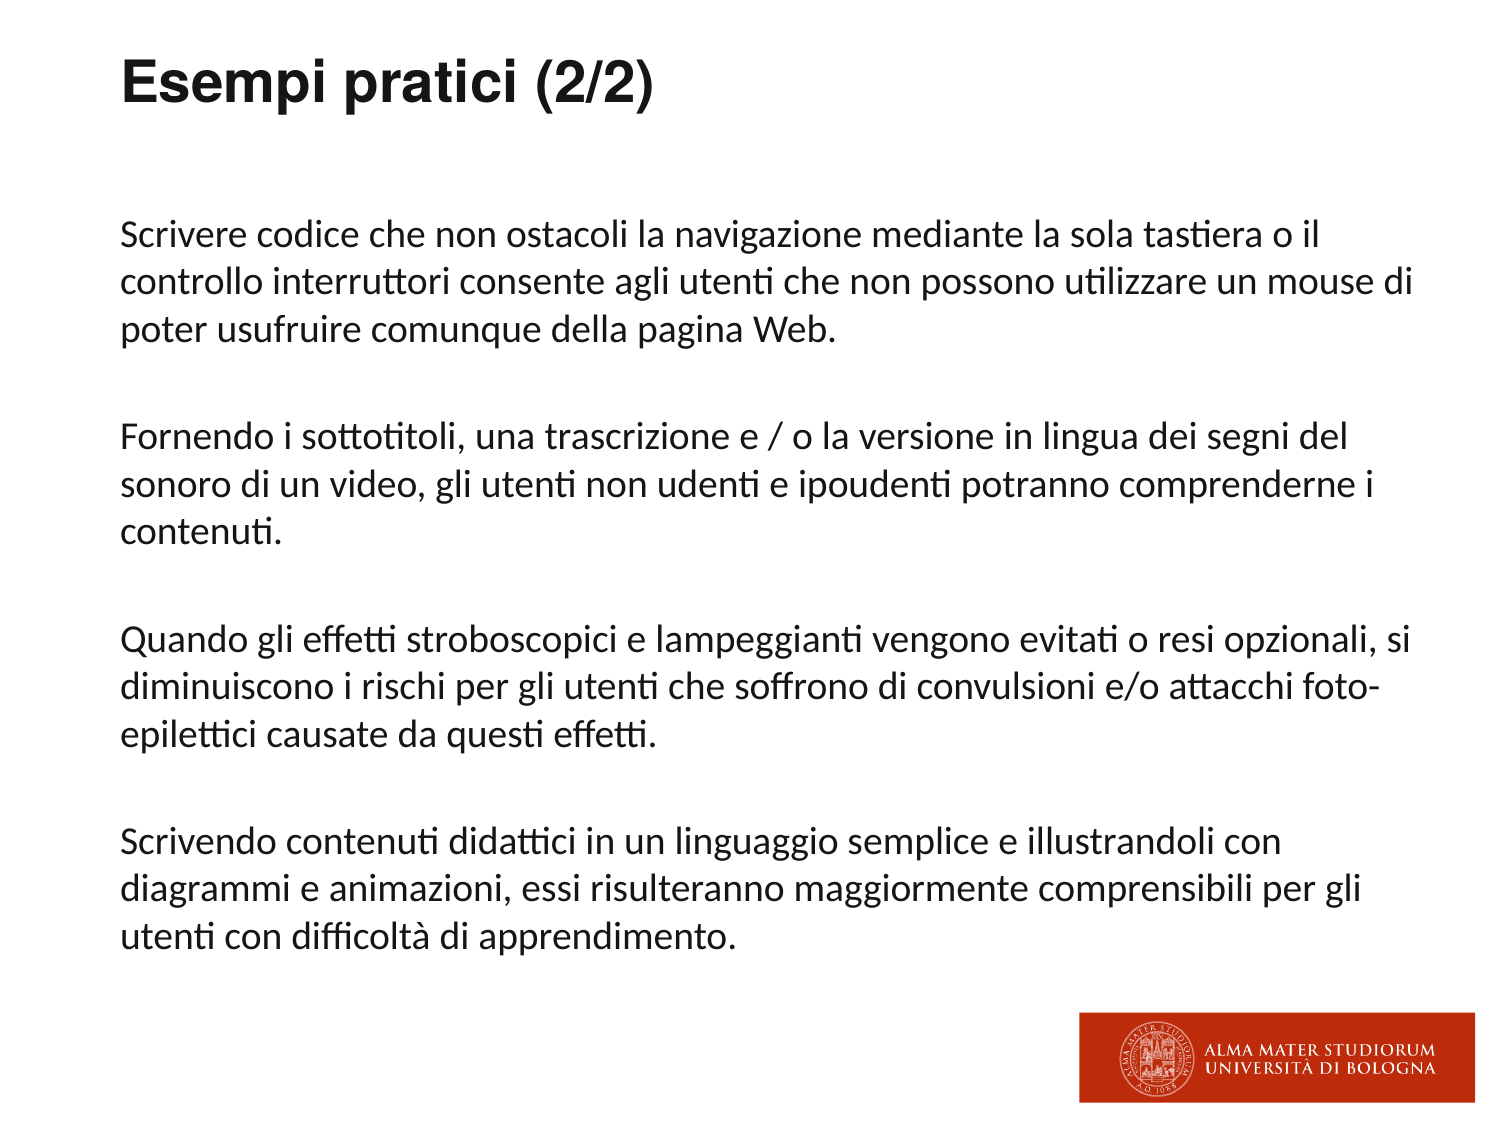

# Esempi pratici (2/2)
Scrivere codice che non ostacoli la navigazione mediante la sola tastiera o il controllo interruttori consente agli utenti che non possono utilizzare un mouse di poter usufruire comunque della pagina Web.

Fornendo i sottotitoli, una trascrizione e / o la versione in lingua dei segni del sonoro di un video, gli utenti non udenti e ipoudenti potranno comprenderne i contenuti.

Quando gli effetti stroboscopici e lampeggianti vengono evitati o resi opzionali, si diminuiscono i rischi per gli utenti che soffrono di convulsioni e/o attacchi foto-epilettici causate da questi effetti.

Scrivendo contenuti didattici in un linguaggio semplice e illustrandoli con diagrammi e animazioni, essi risulteranno maggiormente comprensibili per gli utenti con difficoltà di apprendimento.